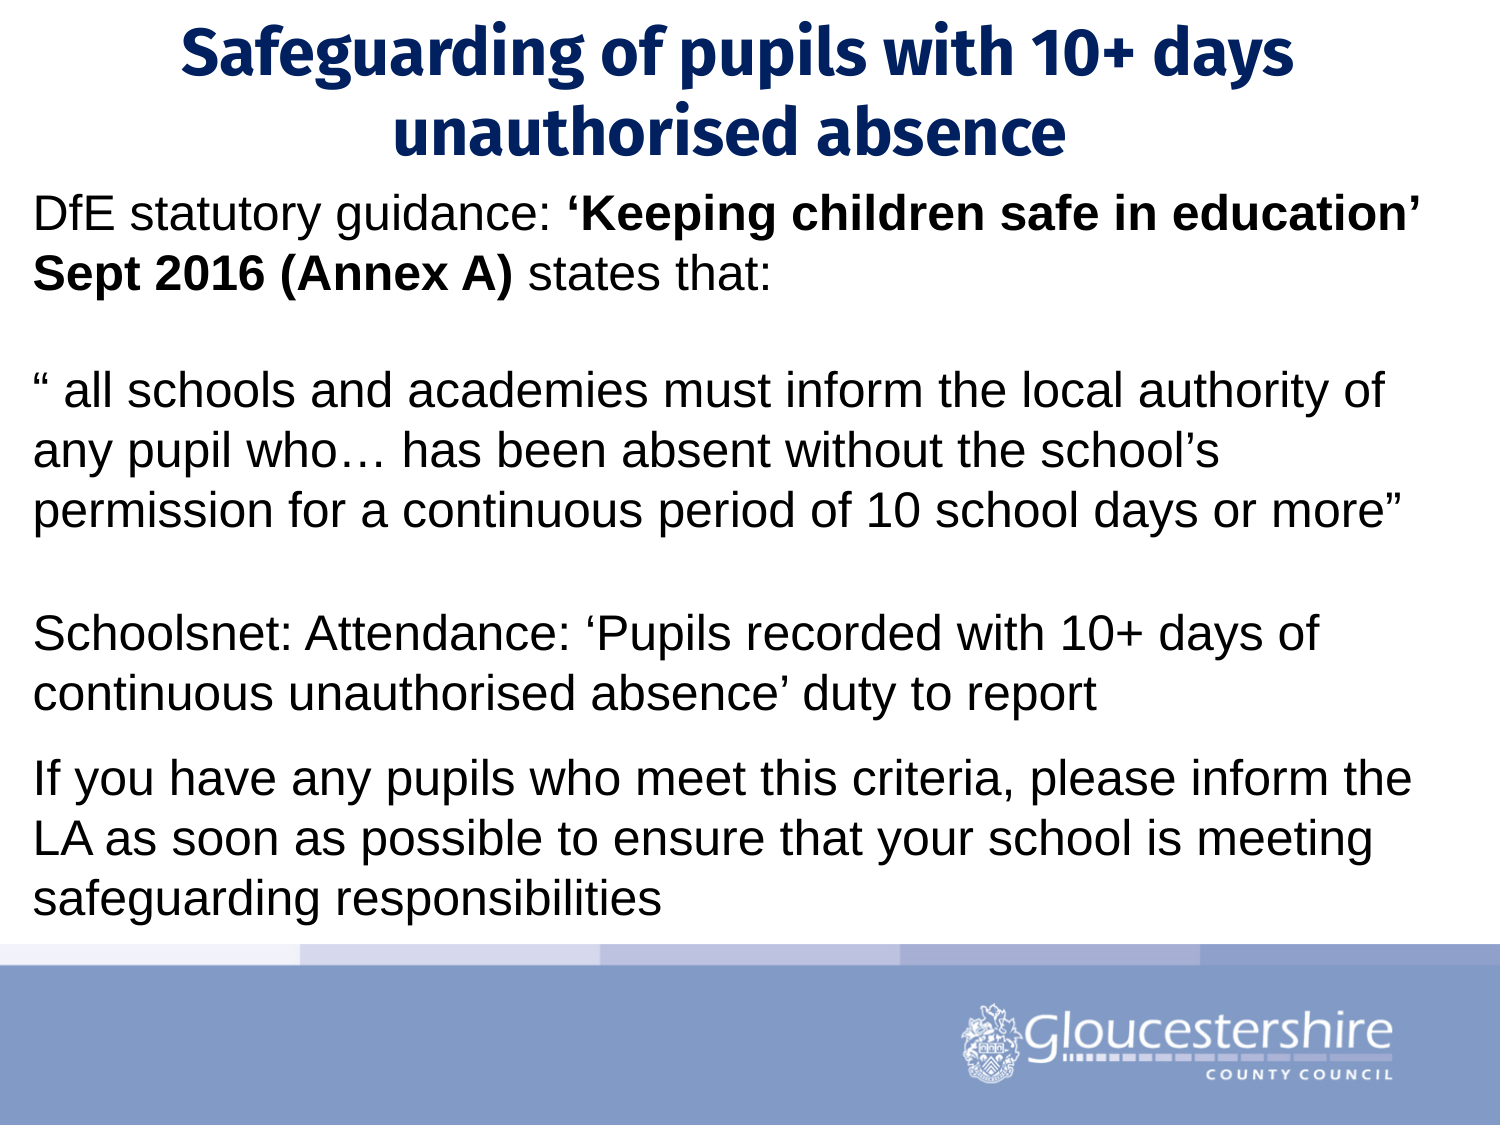

# Safeguarding of pupils with 10+ days unauthorised absence

DfE statutory guidance: ‘Keeping children safe in education’ Sept 2016 (Annex A) states that:

“ all schools and academies must inform the local authority of any pupil who… has been absent without the school’s permission for a continuous period of 10 school days or more”

Schoolsnet: Attendance: ‘Pupils recorded with 10+ days of continuous unauthorised absence’ duty to report
If you have any pupils who meet this criteria, please inform the LA as soon as possible to ensure that your school is meeting safeguarding responsibilities